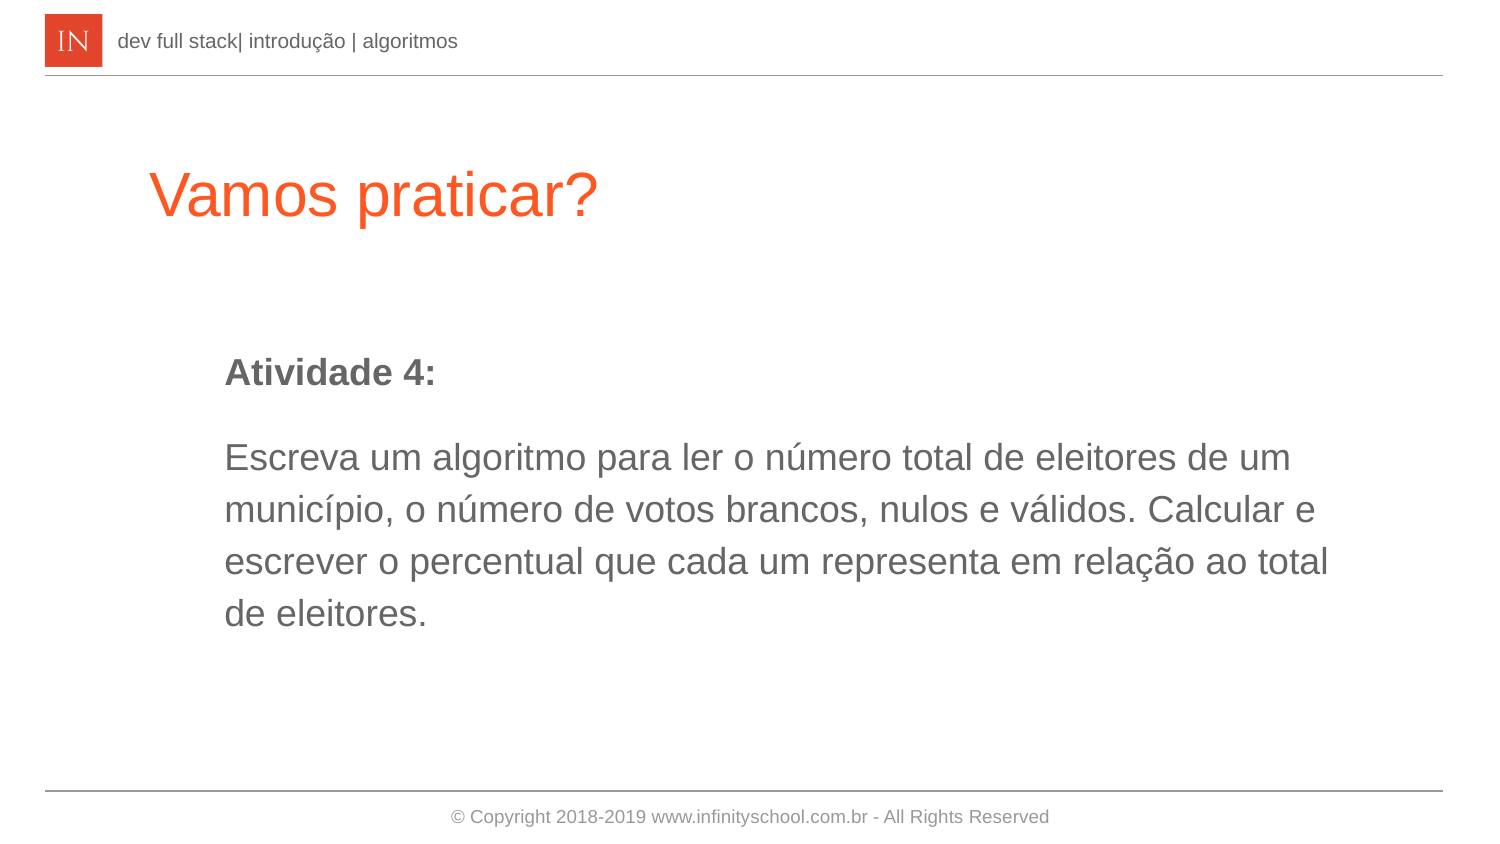

Vamos praticar?
Atividade 4:
Escreva um algoritmo para ler o número total de eleitores de um município, o número de votos brancos, nulos e válidos. Calcular e escrever o percentual que cada um representa em relação ao total de eleitores.